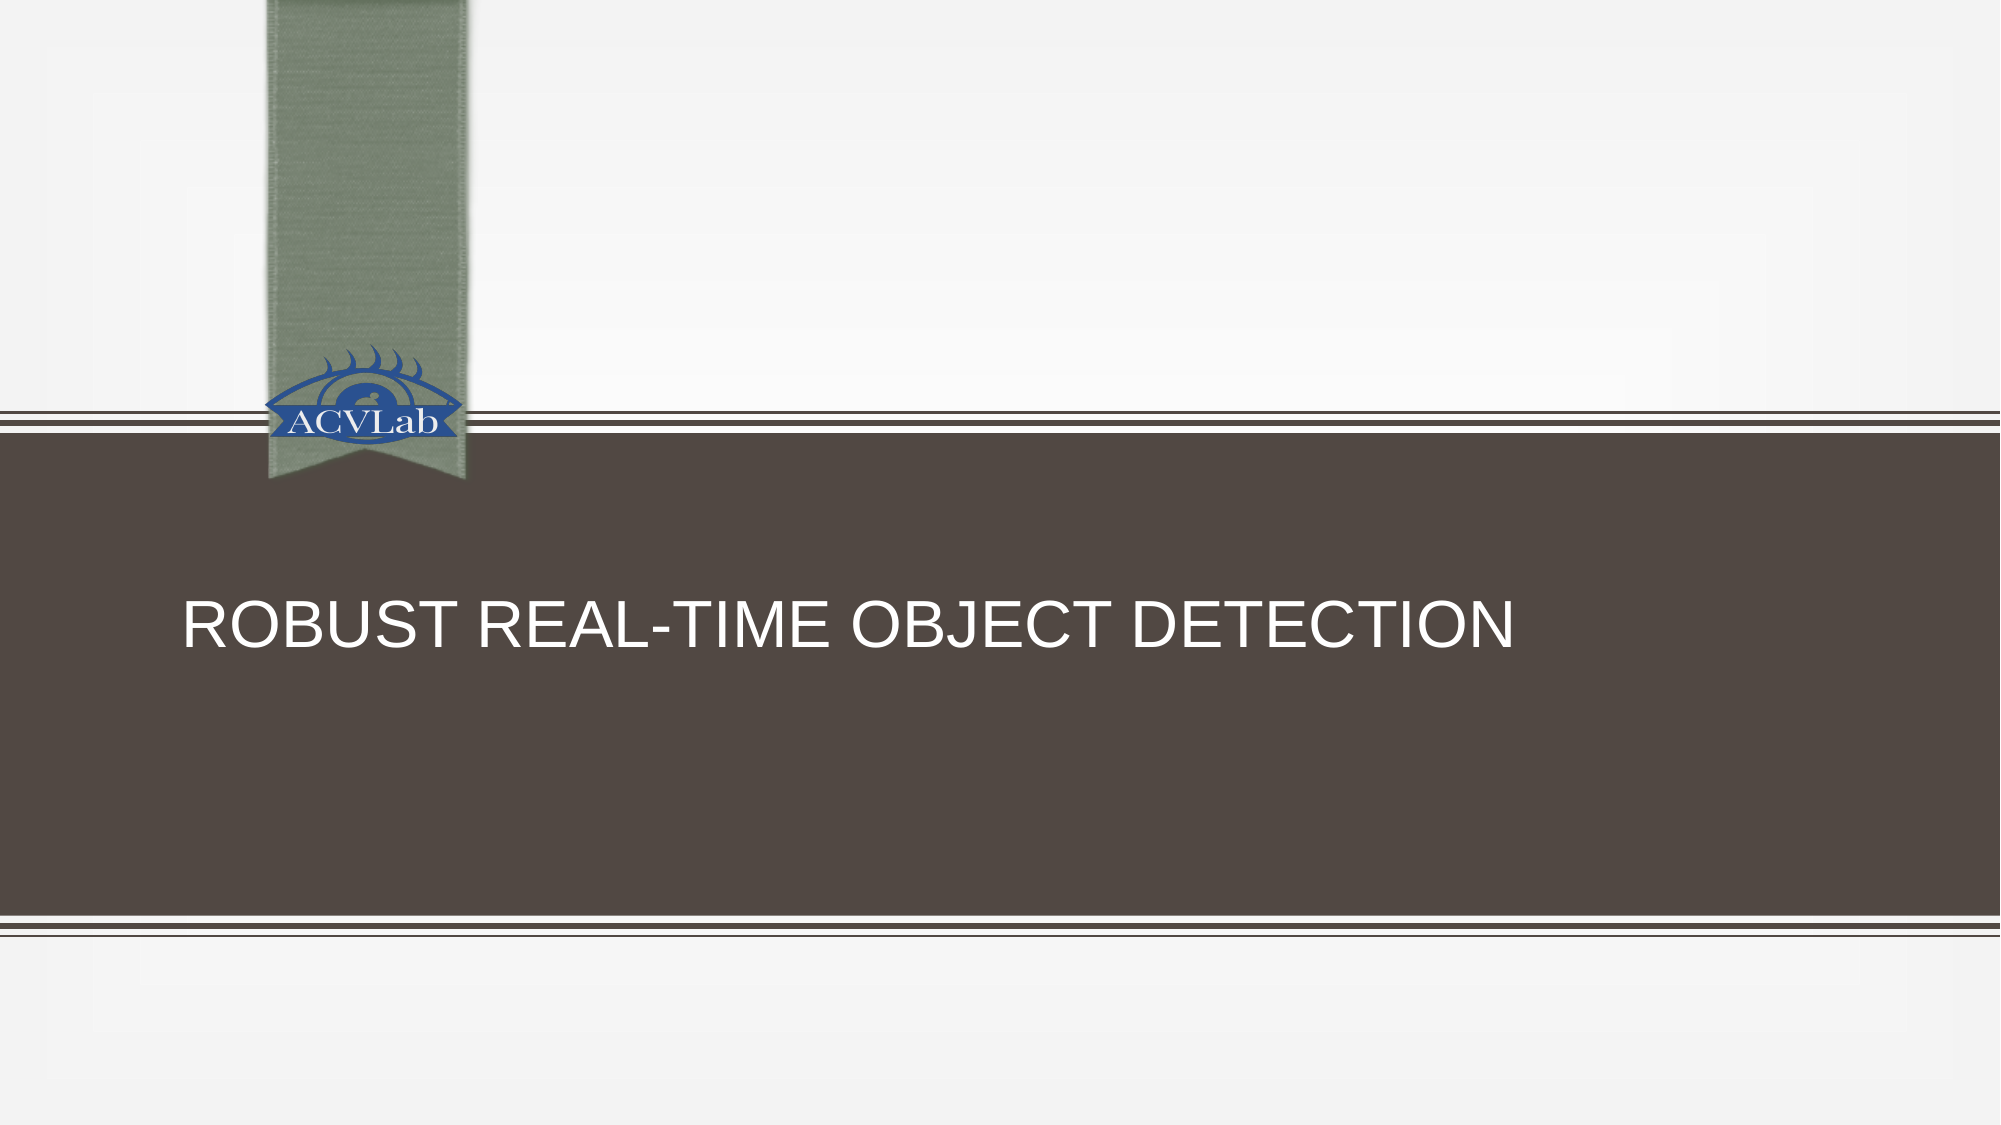

# Robust Real-time Object Detection
Paul Viola and Michael Jones